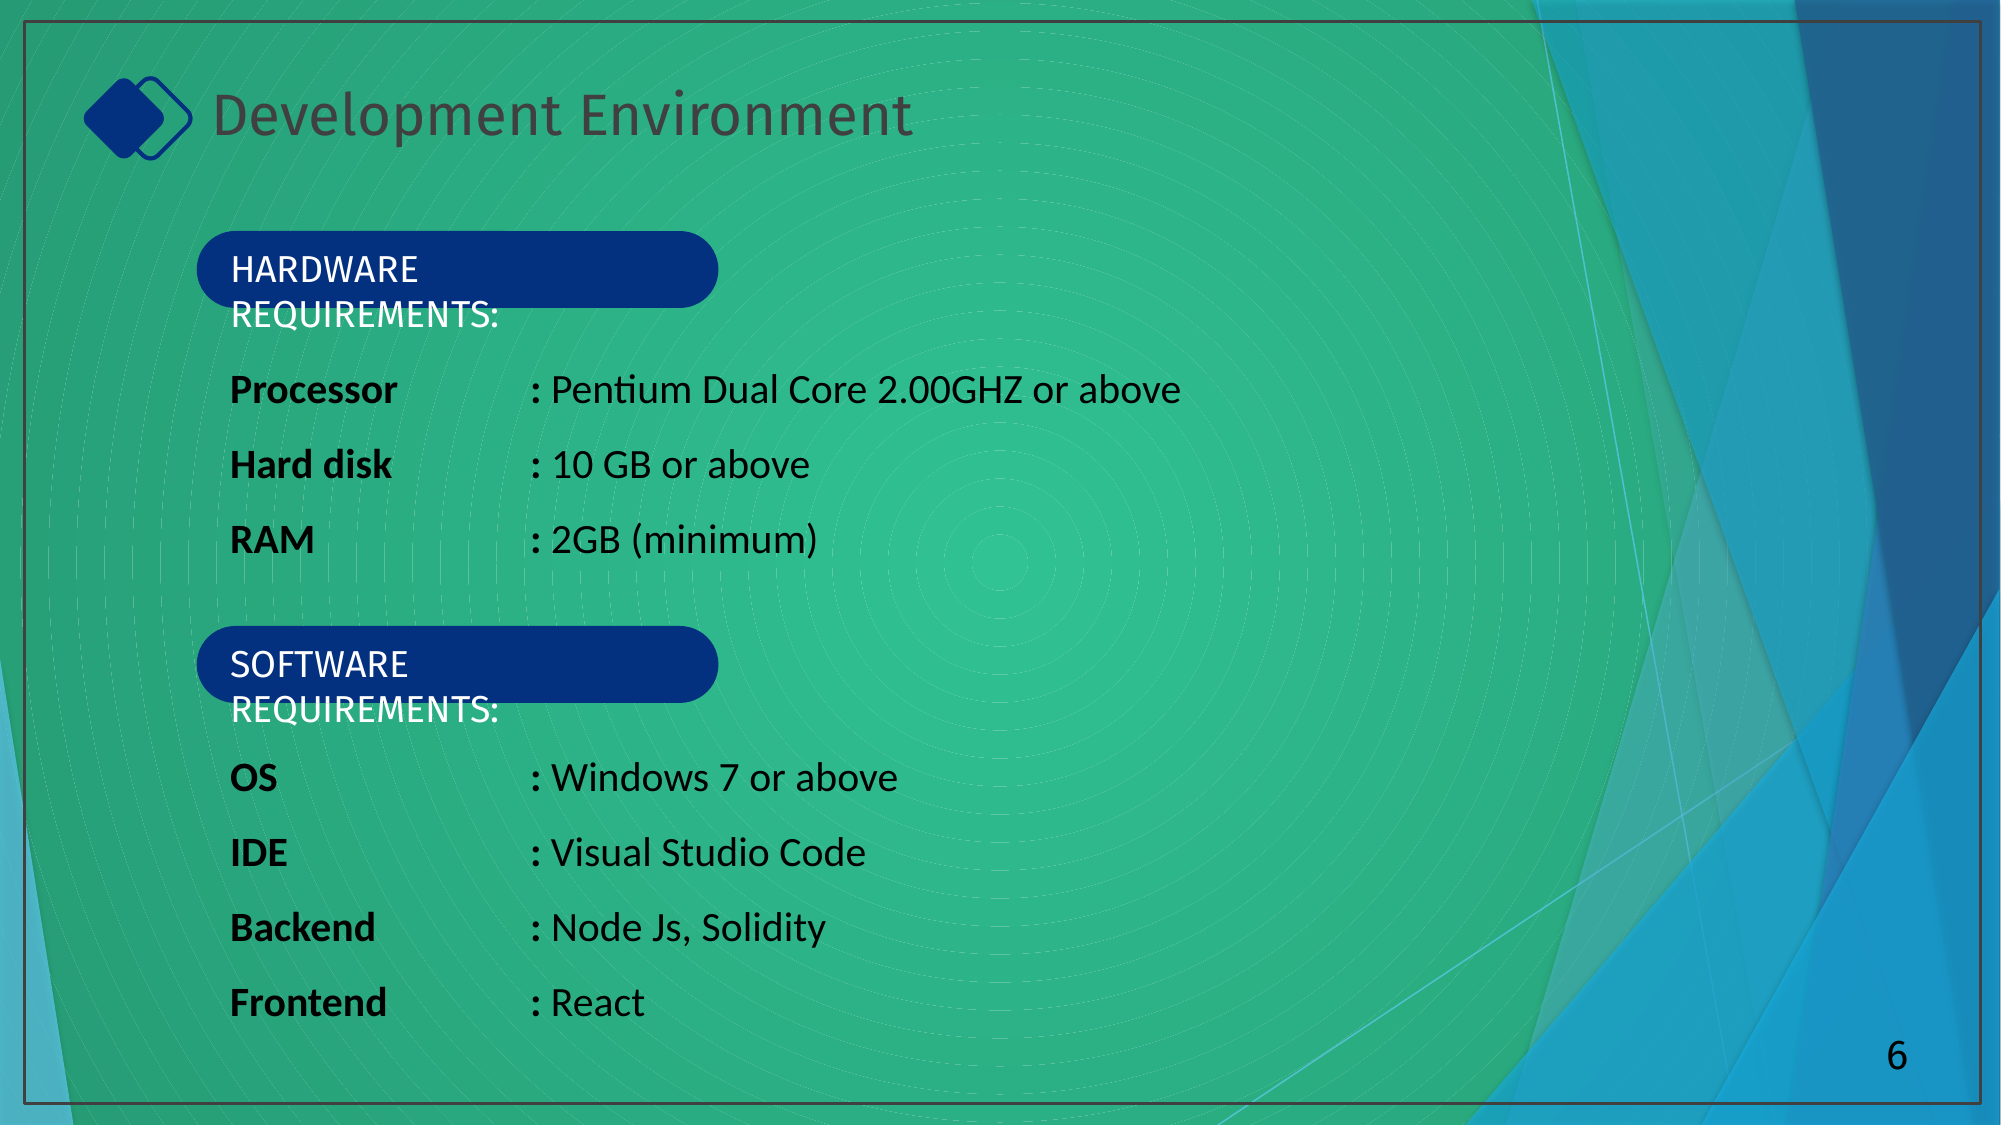

Development Environment

HARDWARE REQUIREMENTS:
Processor	: Pentium Dual Core 2.00GHZ or above
Hard disk	: 10 GB or above
RAM		: 2GB (minimum)

SOFTWARE REQUIREMENTS:
OS		: Windows 7 or above
IDE		: Visual Studio Code
Backend		: Node Js, Solidity
Frontend	: React
6